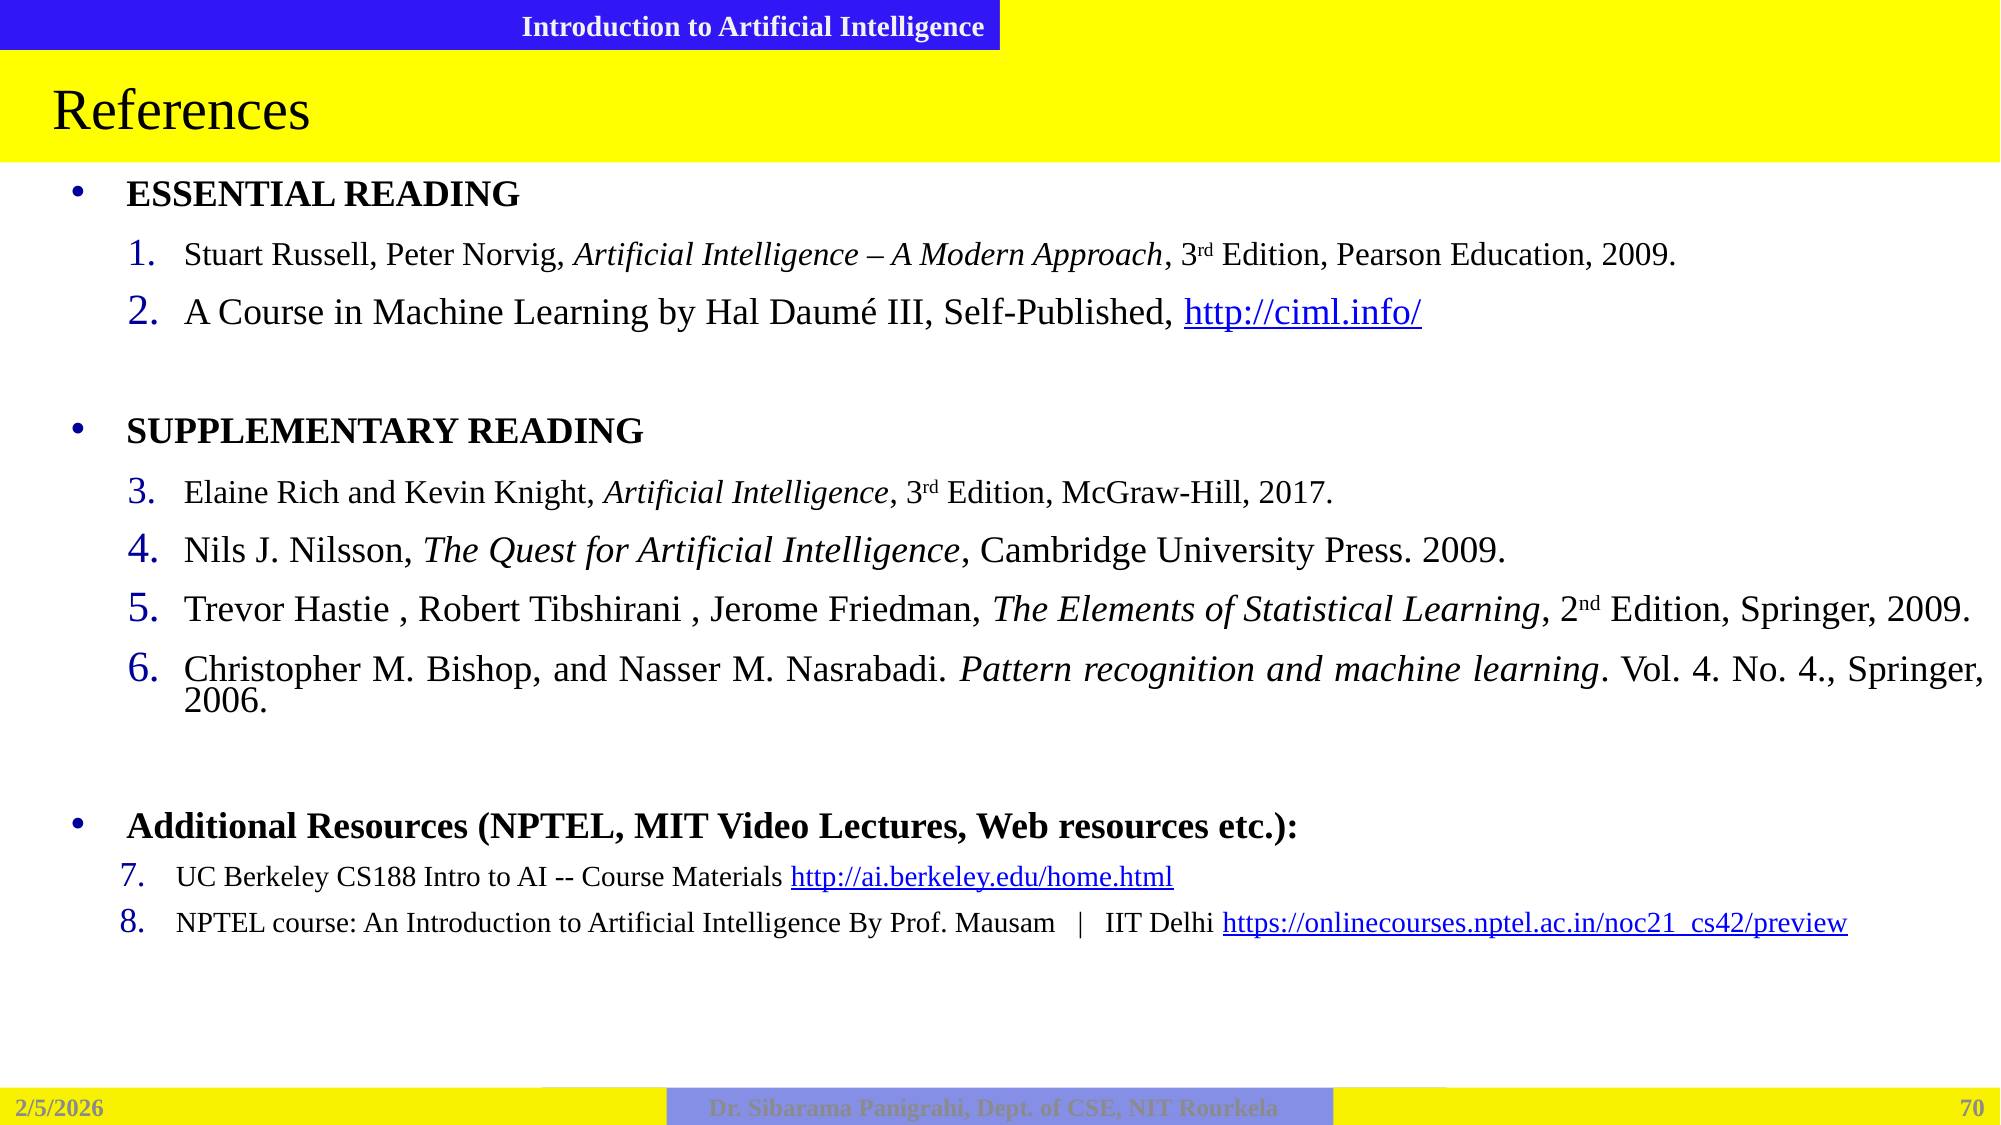

# References
ESSENTIAL READING
Stuart Russell, Peter Norvig, Artificial Intelligence – A Modern Approach, 3rd Edition, Pearson Education, 2009.
A Course in Machine Learning by Hal Daumé III, Self-Published, http://ciml.info/

SUPPLEMENTARY READING
Elaine Rich and Kevin Knight, Artificial Intelligence, 3rd Edition, McGraw-Hill, 2017.
Nils J. Nilsson, The Quest for Artificial Intelligence, Cambridge University Press. 2009.
Trevor Hastie , Robert Tibshirani , Jerome Friedman, The Elements of Statistical Learning, 2nd Edition, Springer, 2009.
Christopher M. Bishop, and Nasser M. Nasrabadi. Pattern recognition and machine learning. Vol. 4. No. 4., Springer, 2006.

Additional Resources (NPTEL, MIT Video Lectures, Web resources etc.):
UC Berkeley CS188 Intro to AI -- Course Materials http://ai.berkeley.edu/home.html
NPTEL course: An Introduction to Artificial Intelligence By Prof. Mausam   |   IIT Delhi https://onlinecourses.nptel.ac.in/noc21_cs42/preview

2/5/2026
Dr. Sibarama Panigrahi, Dept. of CSE, NIT Rourkela
70